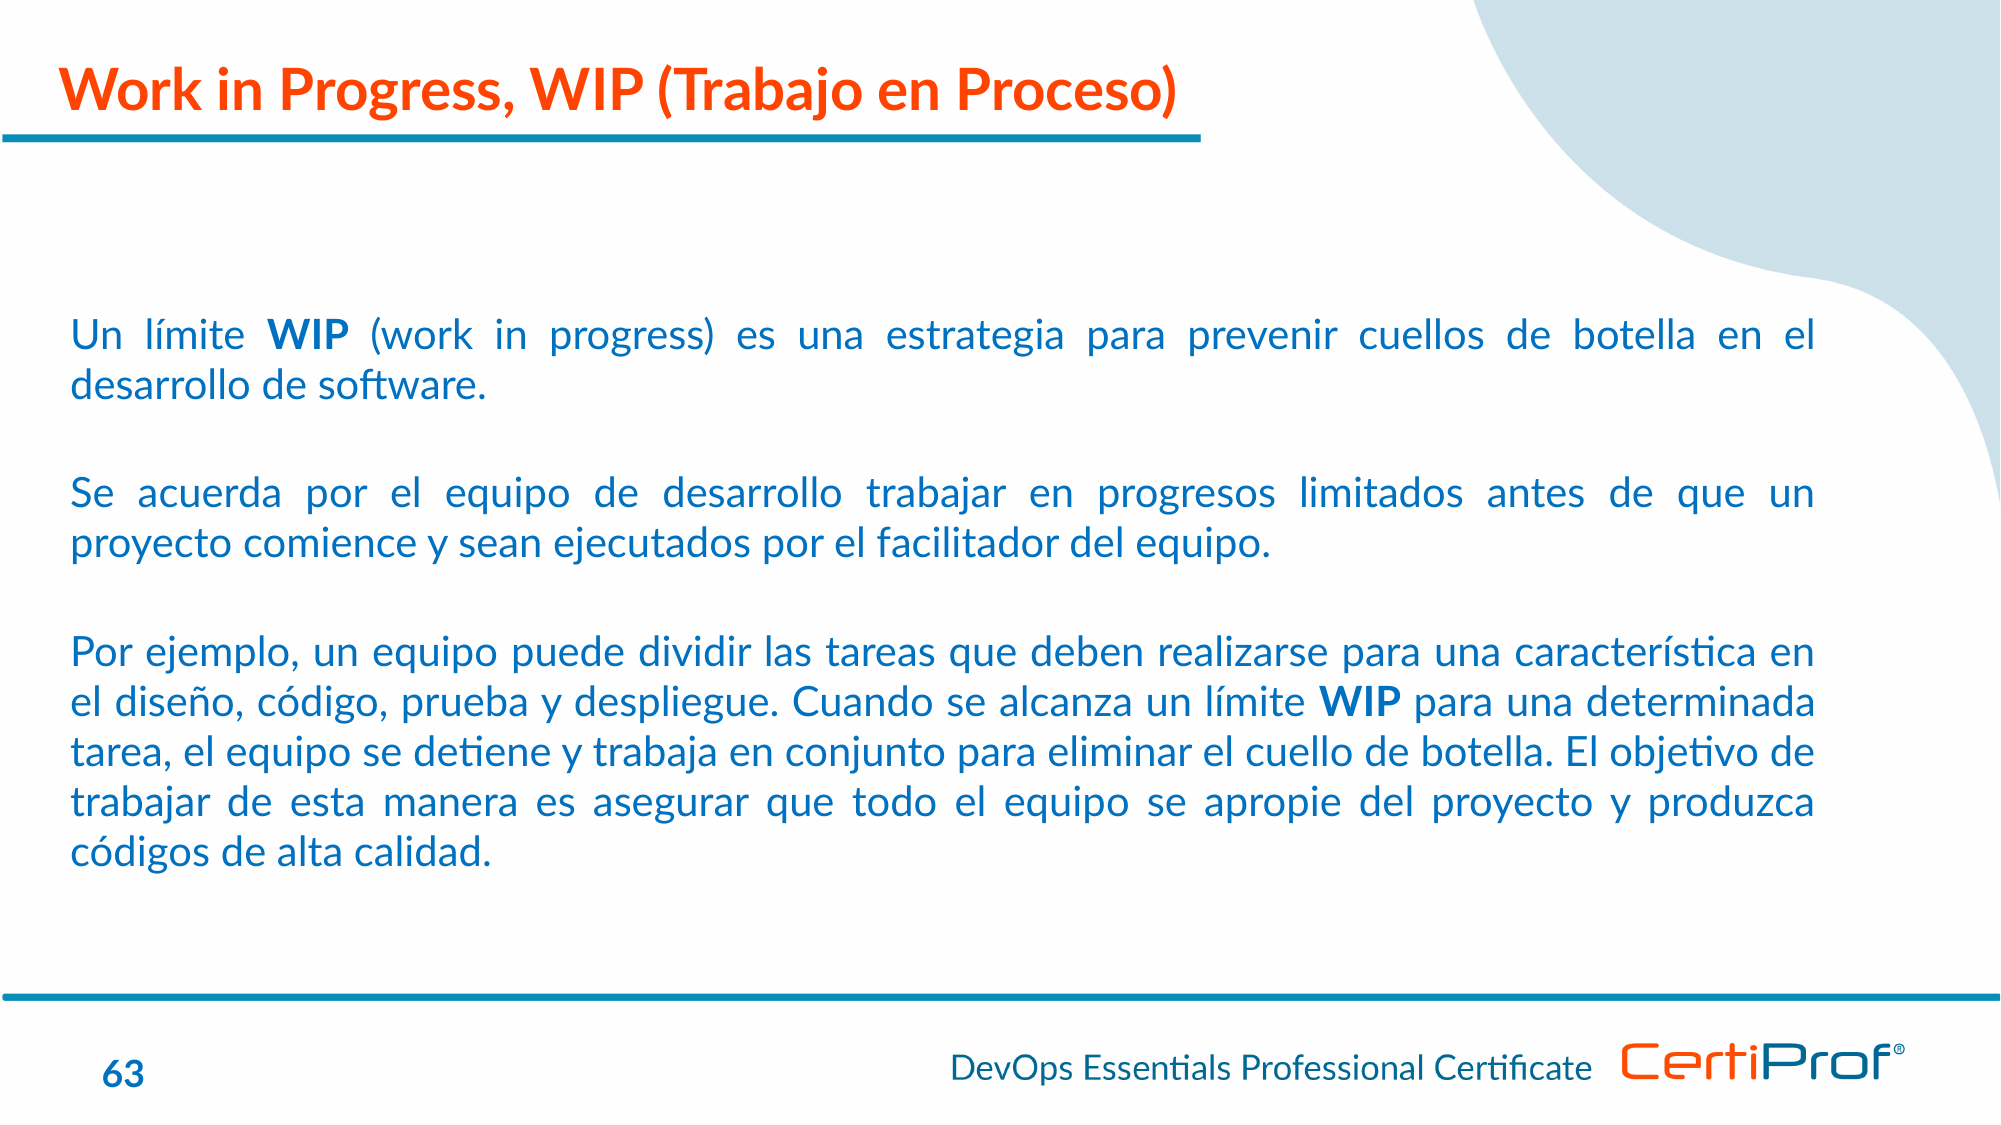

Work in Progress, WIP (Trabajo en Proceso)
Un límite WIP (work in progress) es una estrategia para prevenir cuellos de botella en el desarrollo de software.

Se acuerda por el equipo de desarrollo trabajar en progresos limitados antes de que un proyecto comience y sean ejecutados por el facilitador del equipo.

Por ejemplo, un equipo puede dividir las tareas que deben realizarse para una característica en el diseño, código, prueba y despliegue. Cuando se alcanza un límite WIP para una determinada tarea, el equipo se detiene y trabaja en conjunto para eliminar el cuello de botella. El objetivo de trabajar de esta manera es asegurar que todo el equipo se apropie del proyecto y produzca códigos de alta calidad.